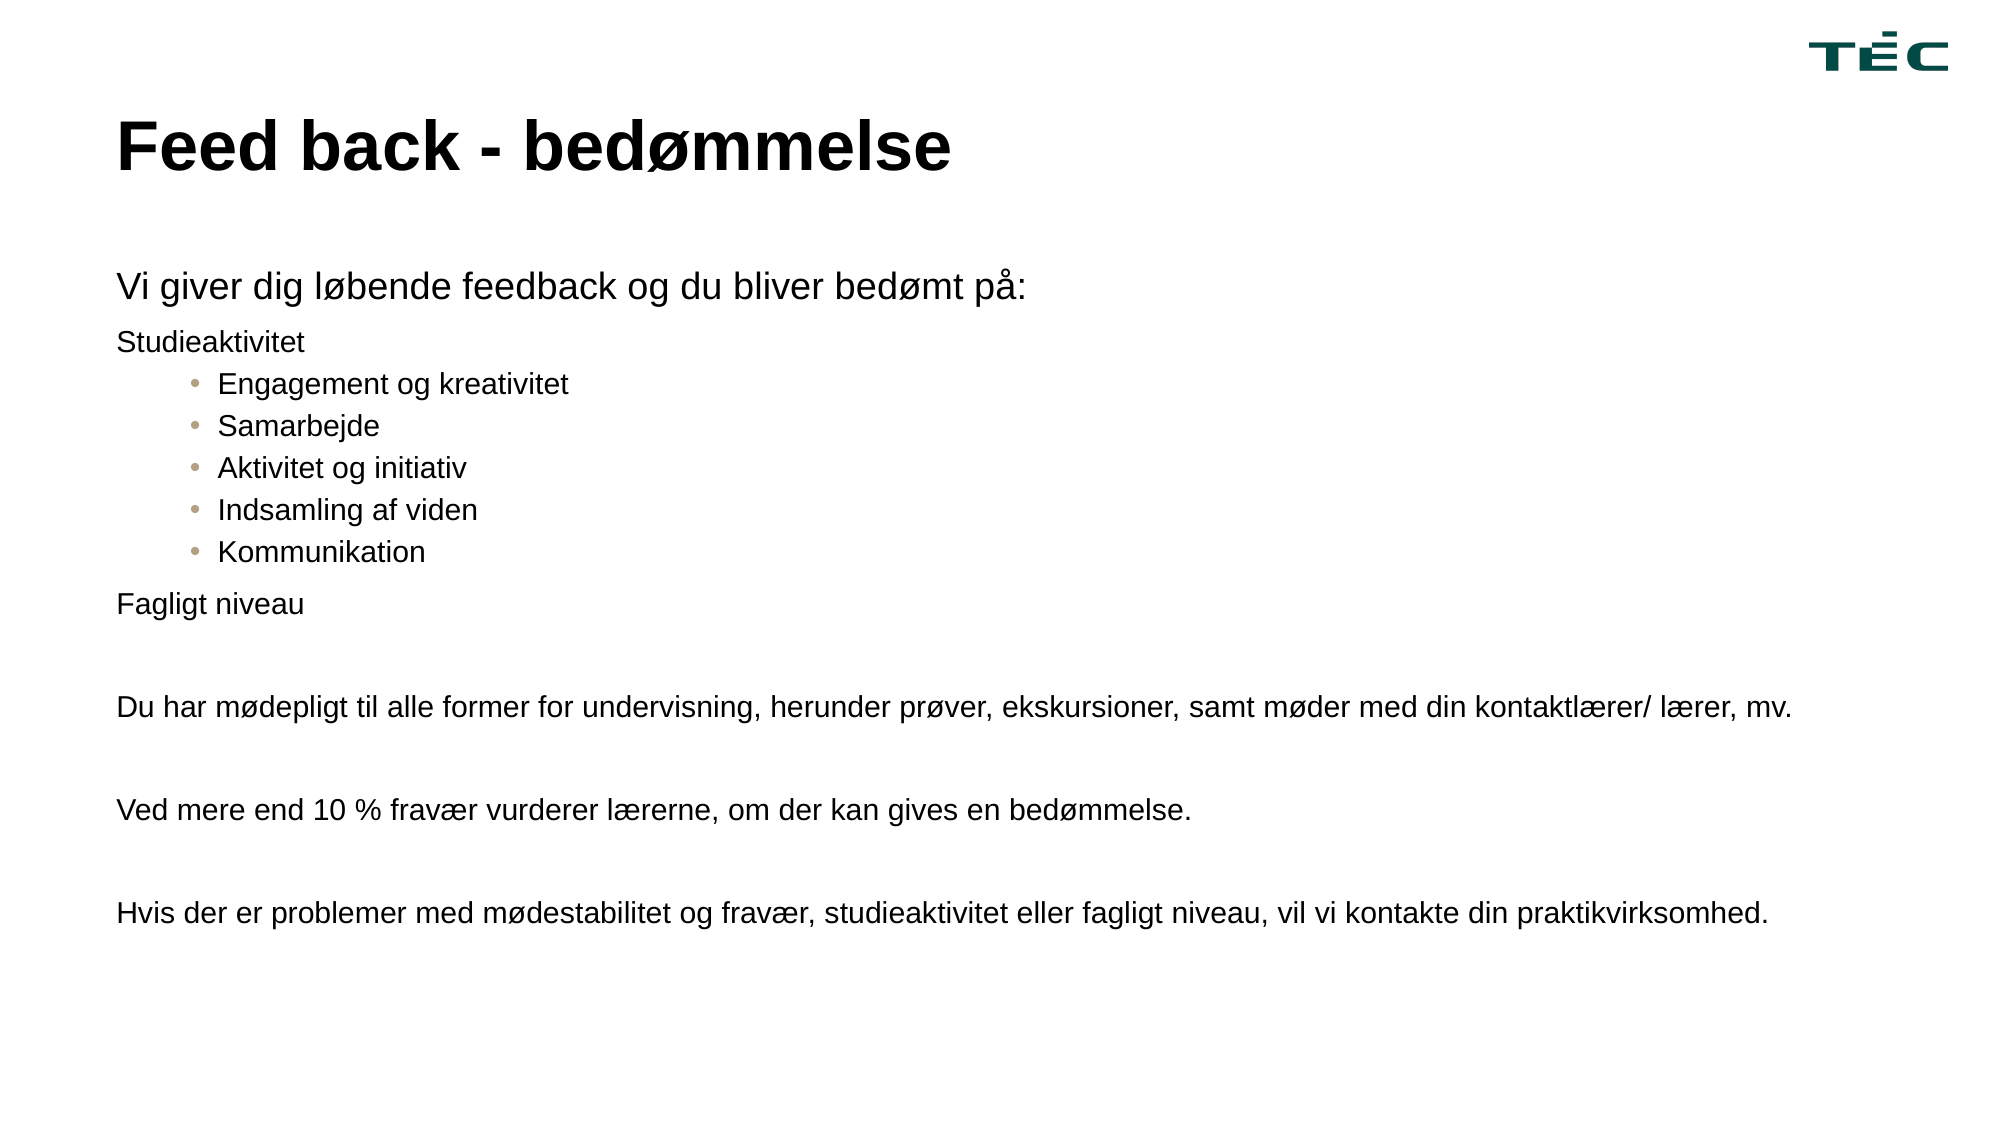

# Feed back - bedømmelse
Vi giver dig løbende feedback og du bliver bedømt på:
Studieaktivitet
Engagement og kreativitet
Samarbejde
Aktivitet og initiativ
Indsamling af viden
Kommunikation
Fagligt niveau

Du har mødepligt til alle former for undervisning, herunder prøver, ekskursioner, samt møder med din kontaktlærer/ lærer, mv.

Ved mere end 10 % fravær vurderer lærerne, om der kan gives en bedømmelse.

Hvis der er problemer med mødestabilitet og fravær, studieaktivitet eller fagligt niveau, vil vi kontakte din praktikvirksomhed.